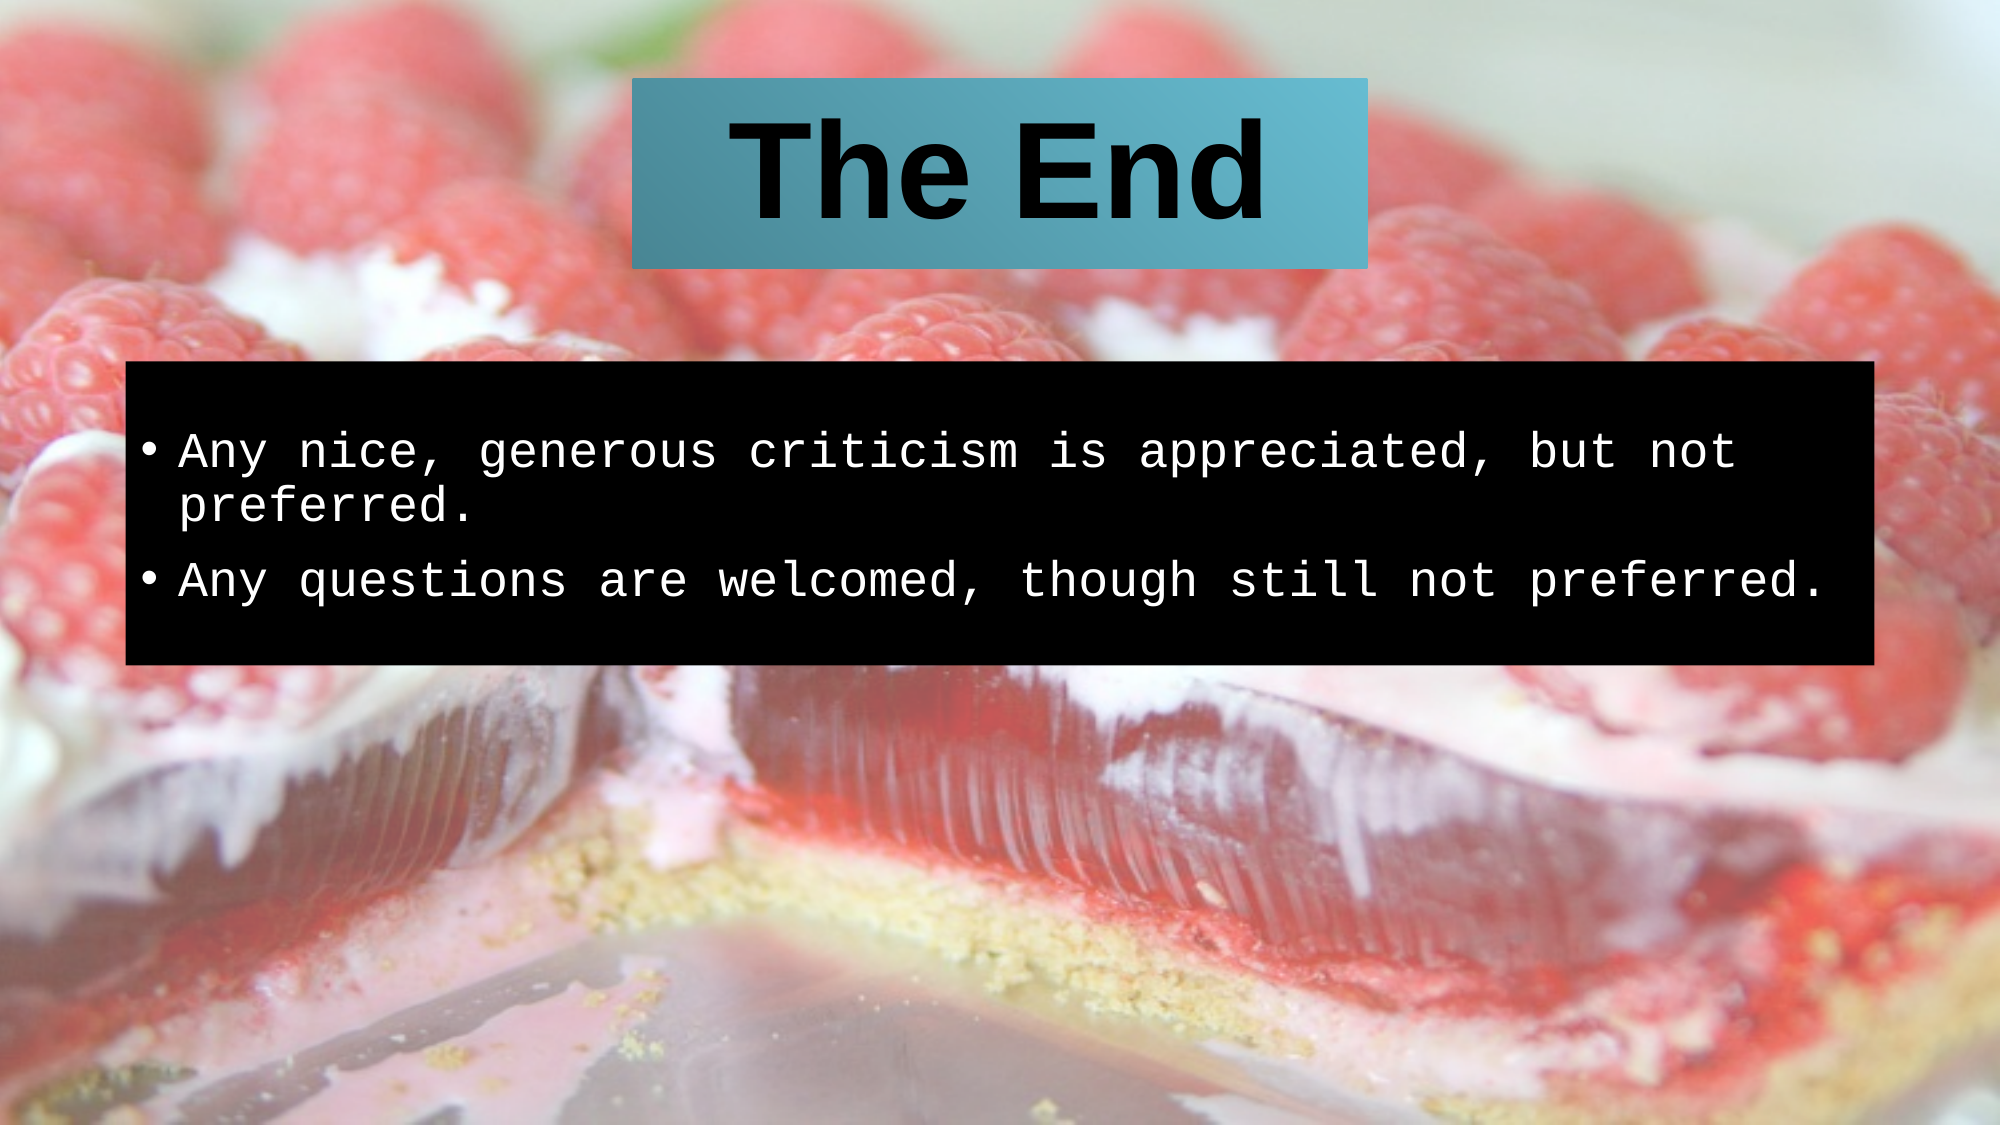

# The End

Any nice, generous criticism is appreciated, but not preferred.
Any questions are welcomed, though still not preferred.